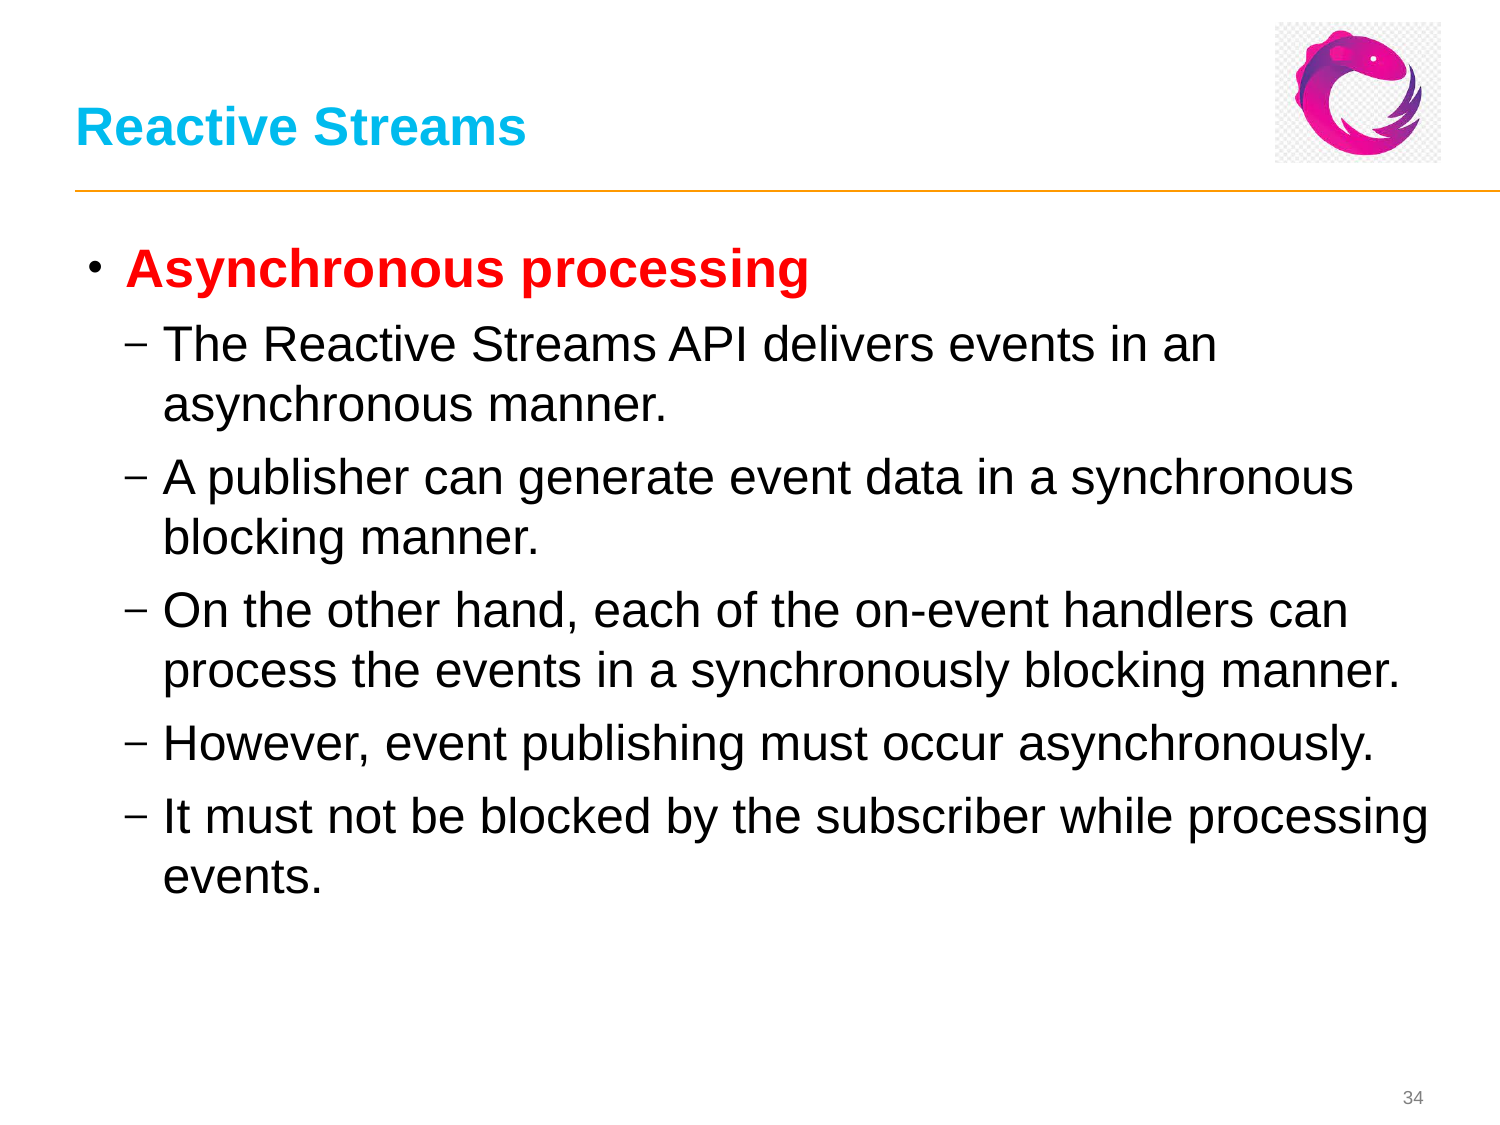

# Reactive Streams
Asynchronous processing
The Reactive Streams API delivers events in an asynchronous manner.
A publisher can generate event data in a synchronous blocking manner.
On the other hand, each of the on-event handlers can process the events in a synchronously blocking manner.
However, event publishing must occur asynchronously.
It must not be blocked by the subscriber while processing events.